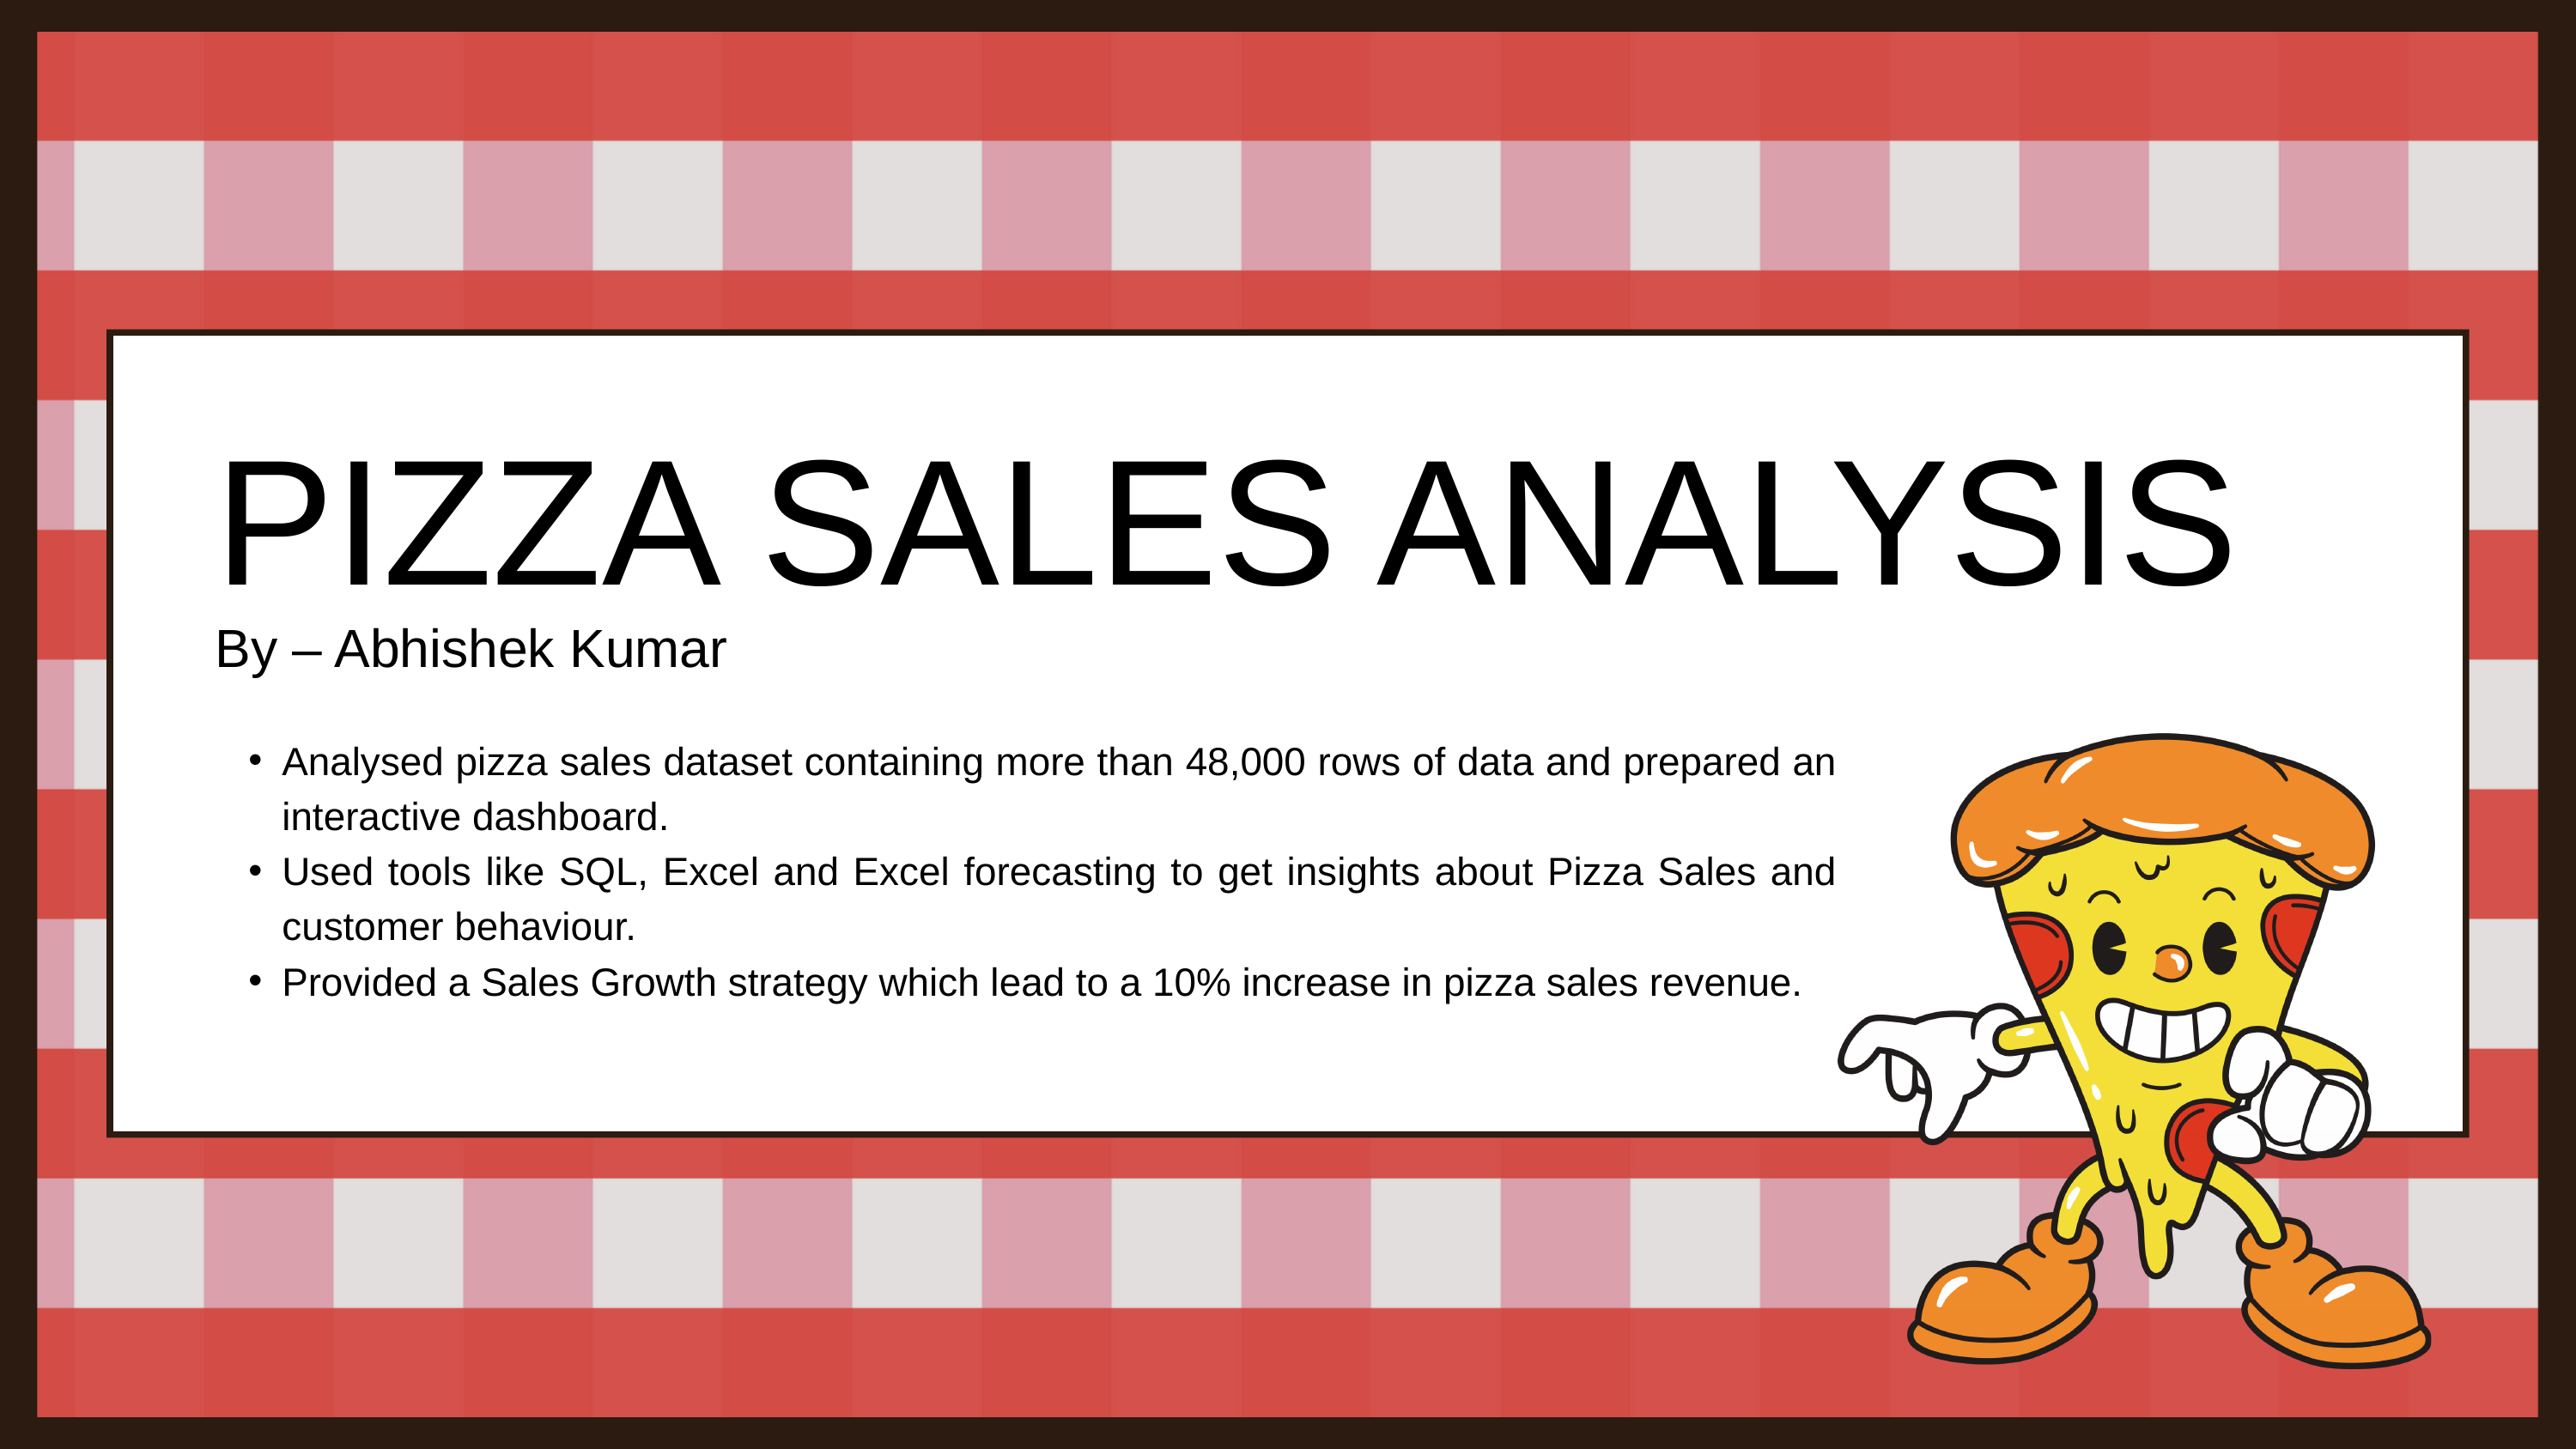

PIZZA SALES ANALYSIS
By – Abhishek Kumar

Analysed pizza sales dataset containing more than 48,000 rows of data and prepared an interactive dashboard.
Used tools like SQL, Excel and Excel forecasting to get insights about Pizza Sales and customer behaviour.
Provided a Sales Growth strategy which lead to a 10% increase in pizza sales revenue.